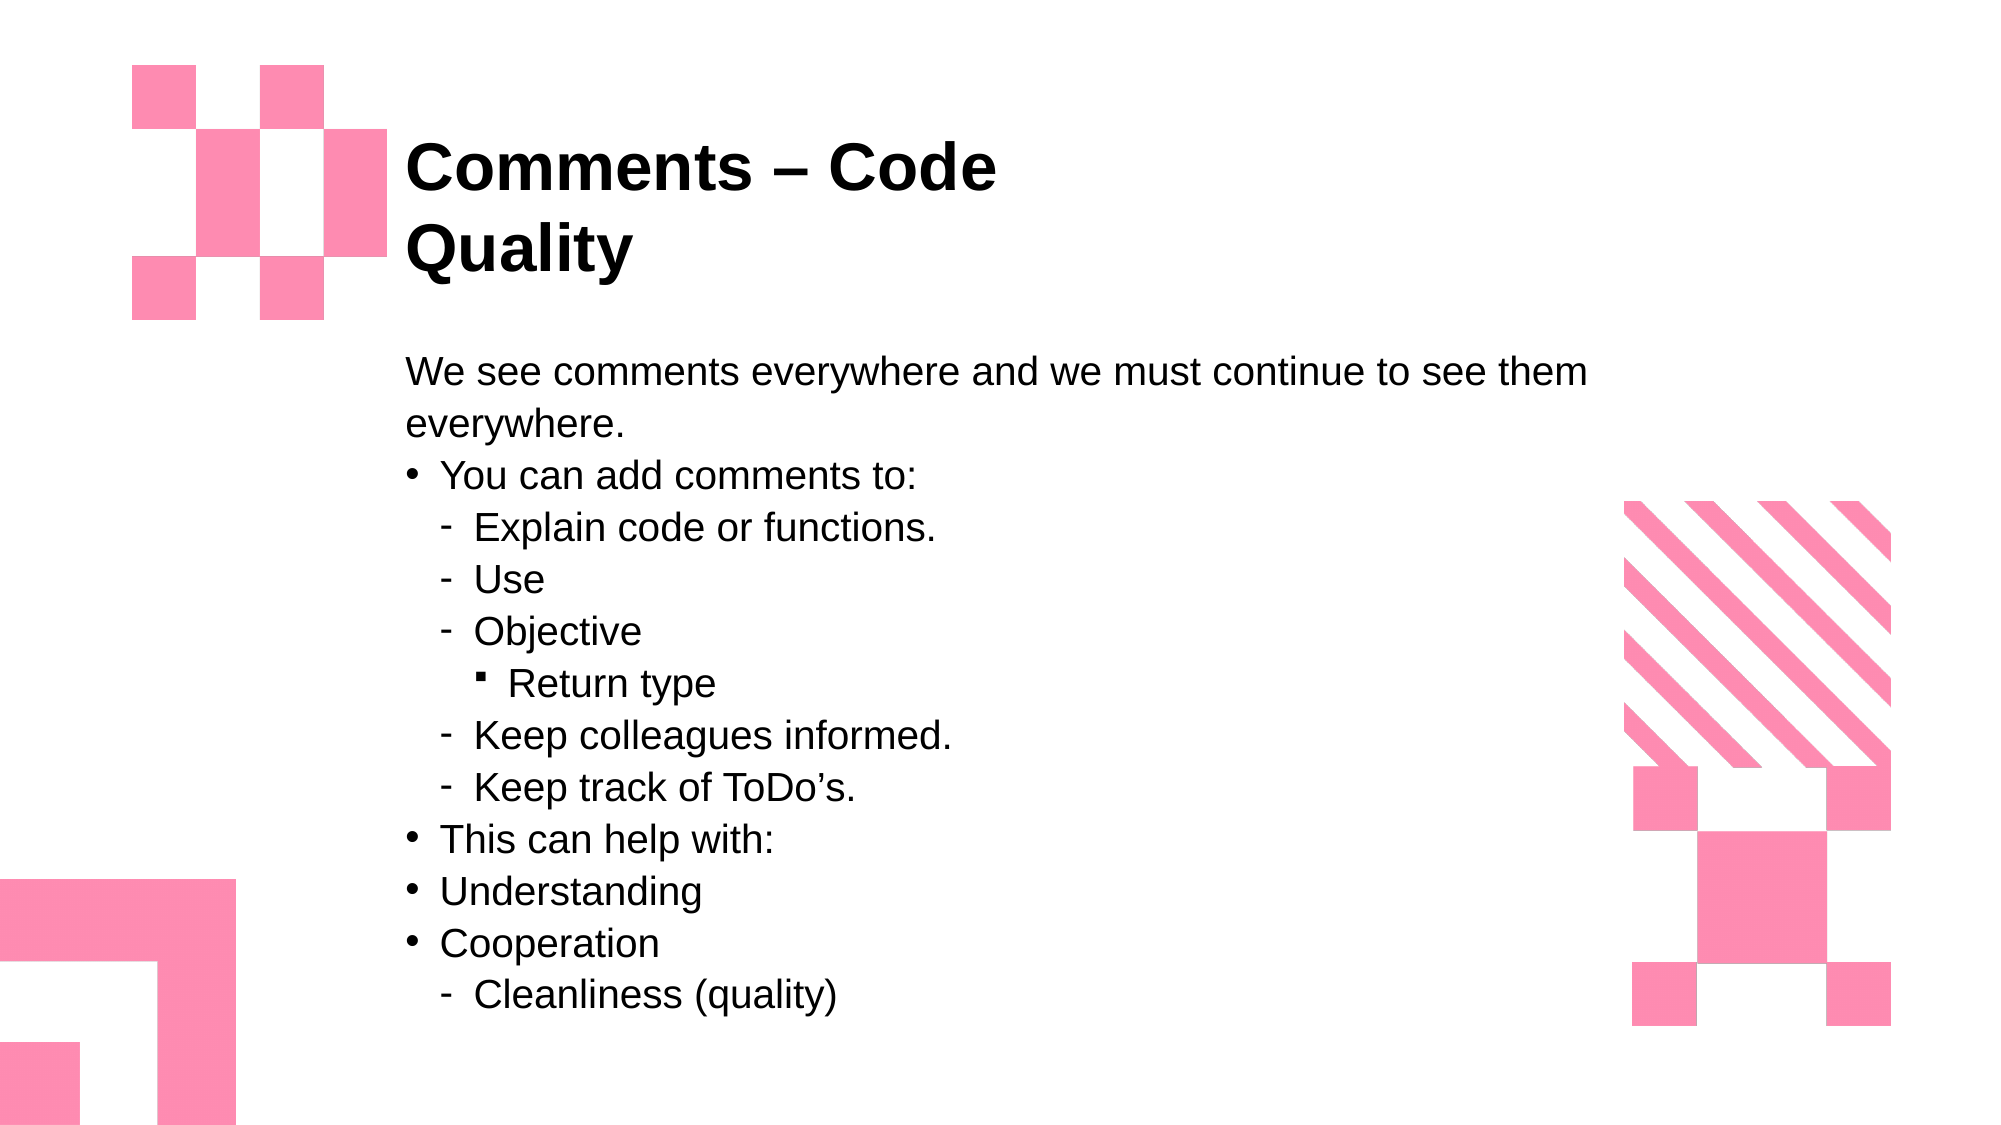

Comments – Code Quality
We see comments everywhere and we must continue to see them everywhere.
You can add comments to:
Explain code or functions.
Use
Objective
Return type
Keep colleagues informed.
Keep track of ToDo’s.
This can help with:
Understanding
Cooperation
Cleanliness (quality)